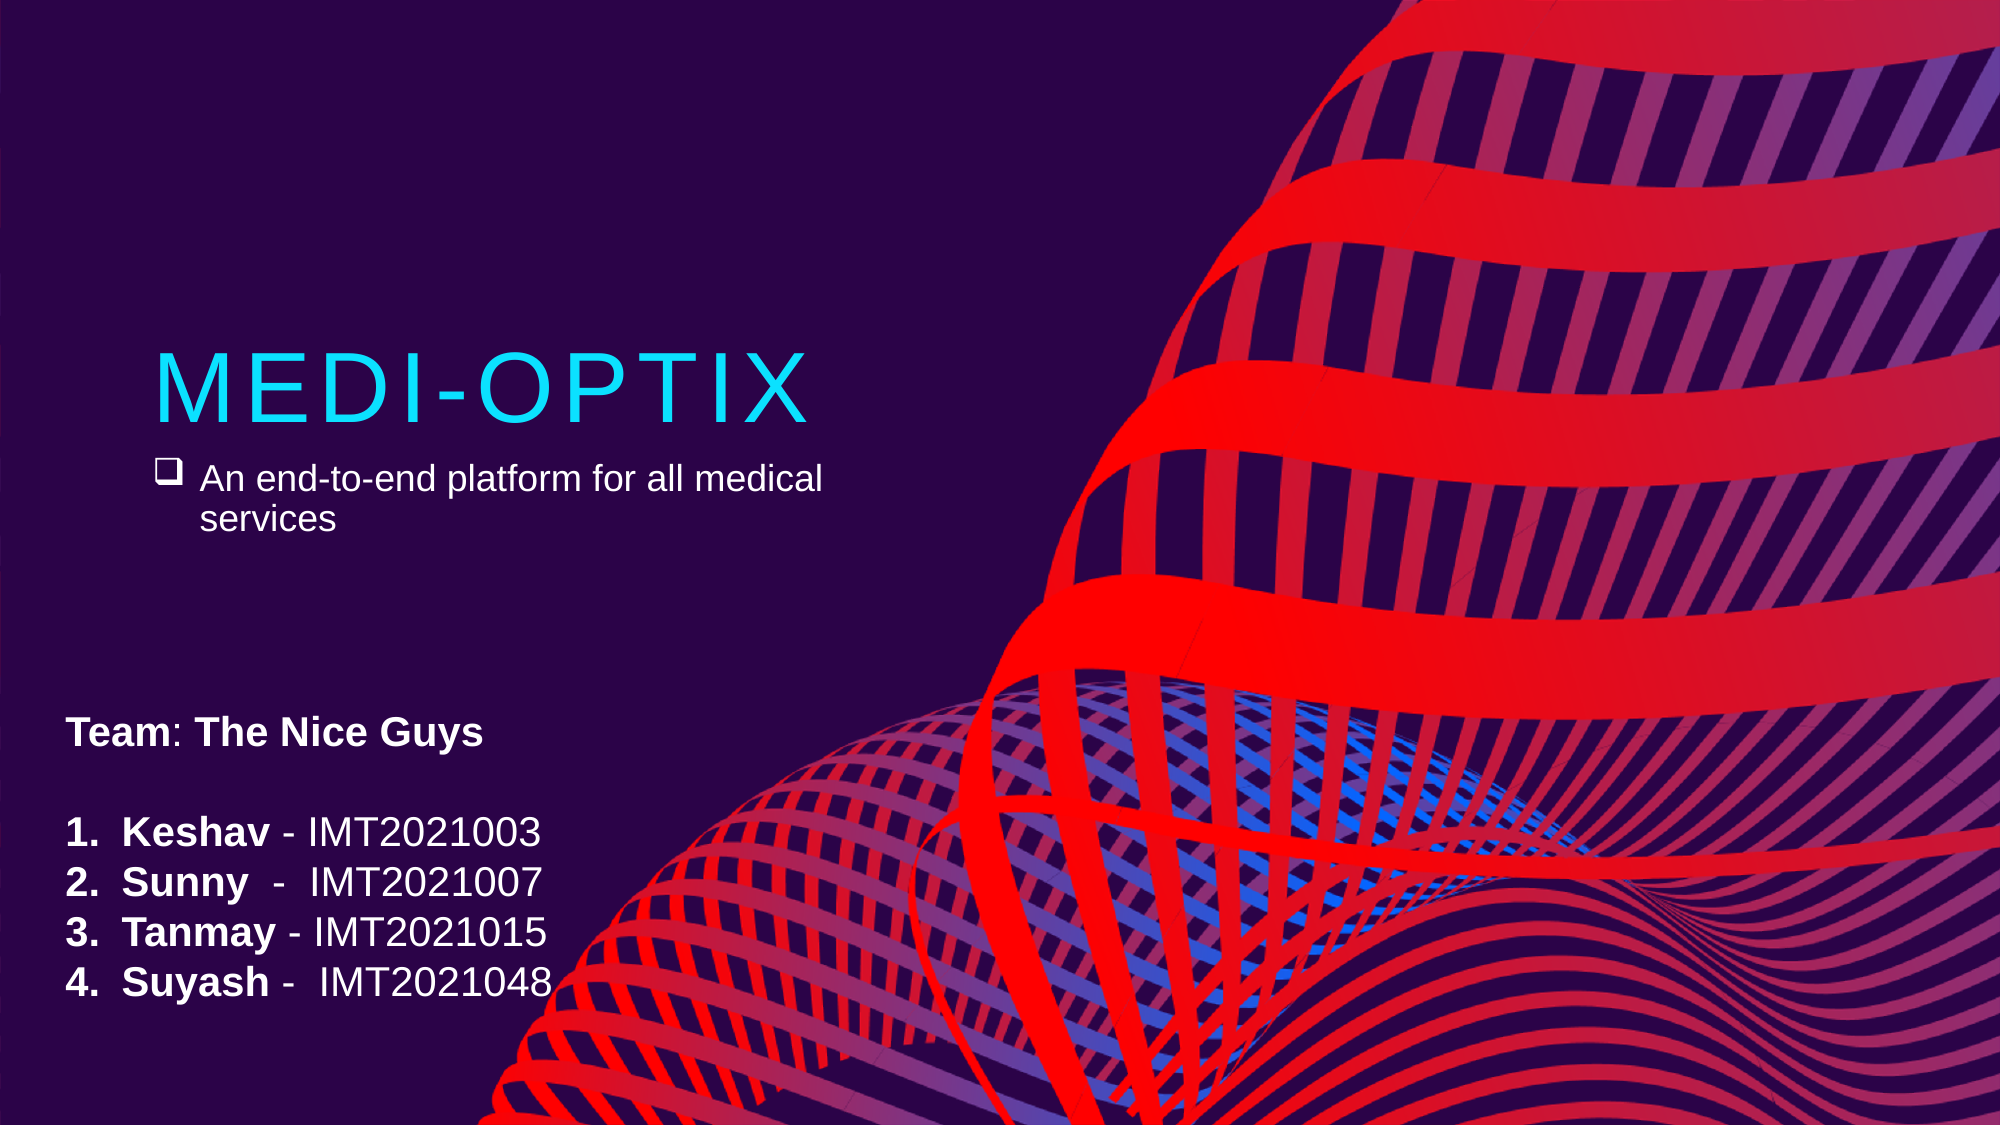

# Medi-Optix
An end-to-end platform for all medical services
Team: The Nice Guys

Keshav - IMT2021003
Sunny  -  IMT2021007
Tanmay - IMT2021015
Suyash -  IMT2021048